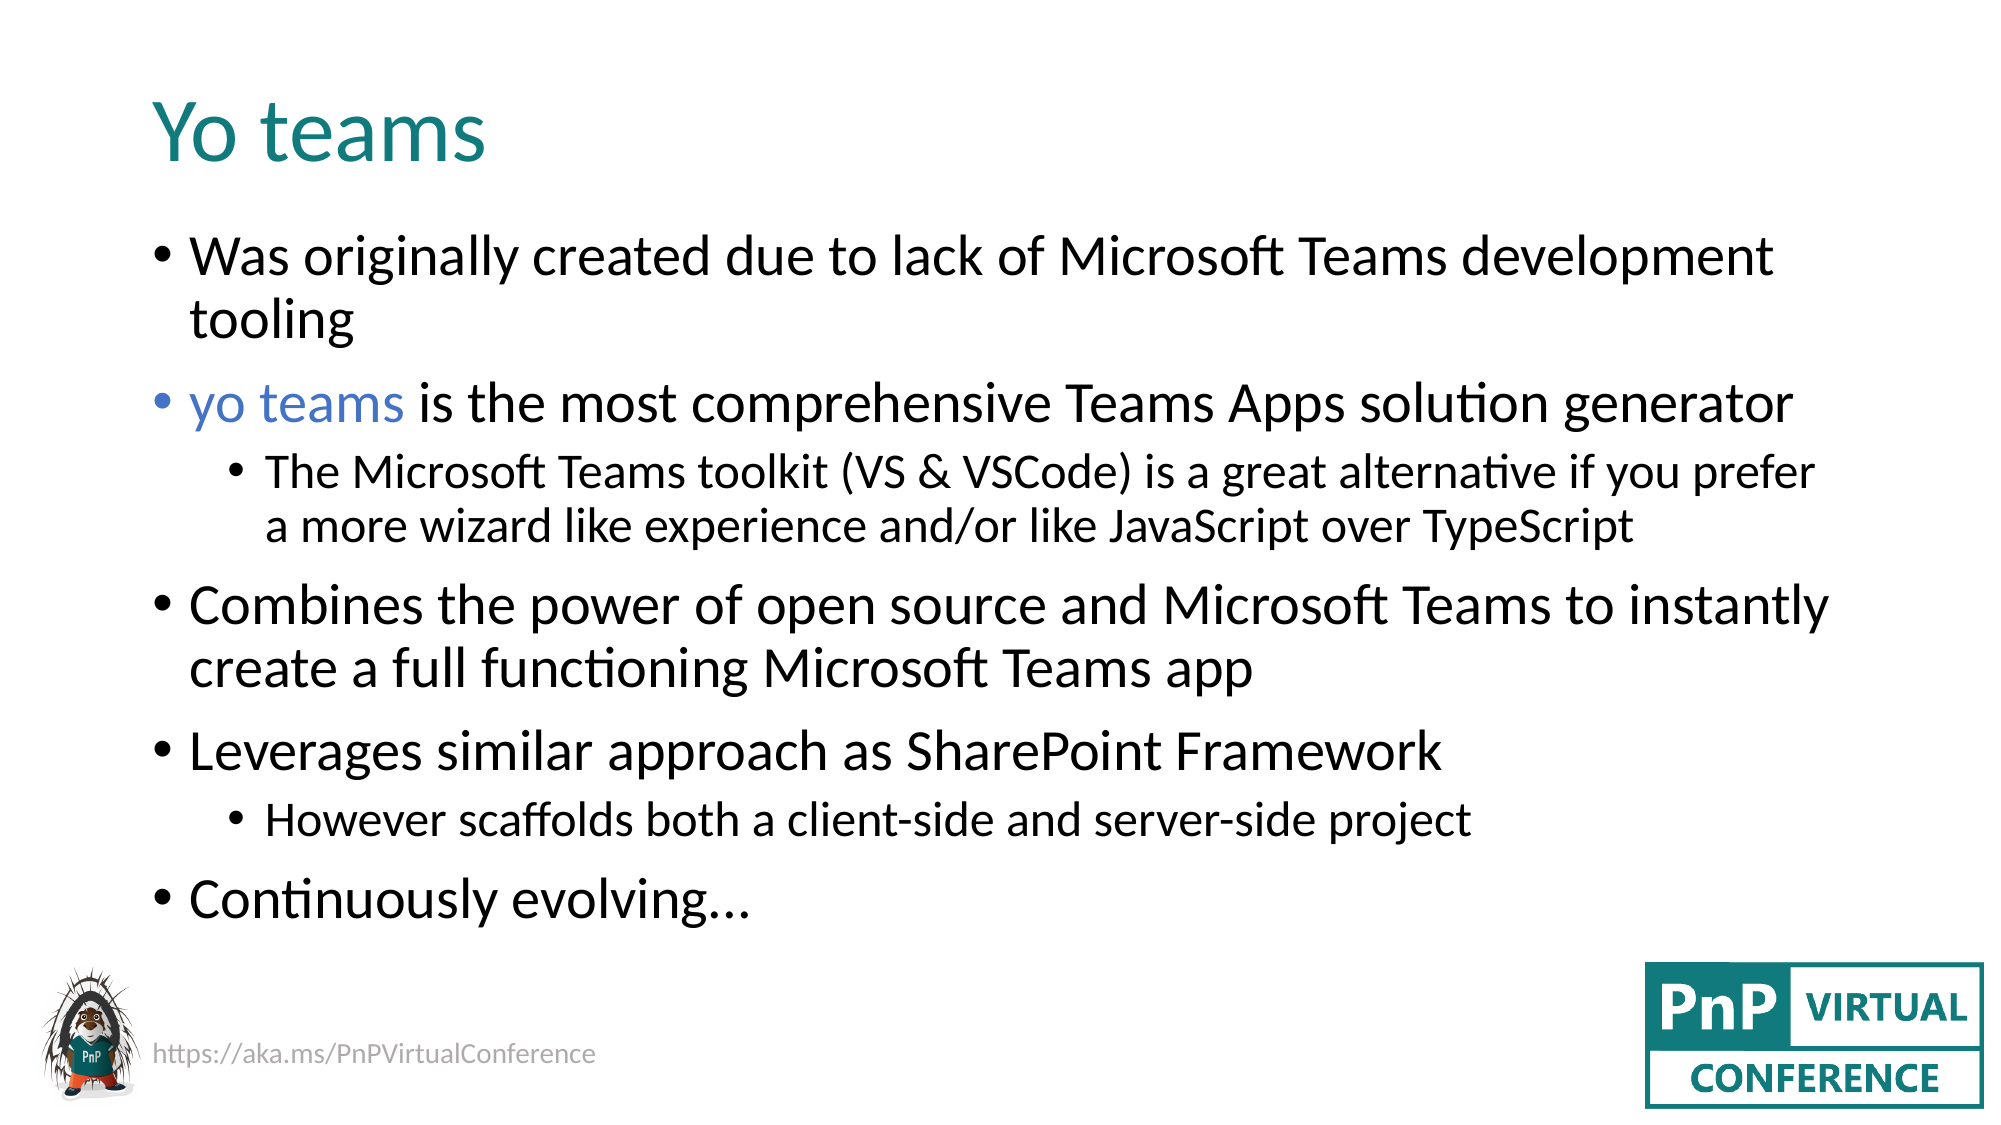

# Yo teams
Was originally created due to lack of Microsoft Teams development tooling
yo teams is the most comprehensive Teams Apps solution generator
The Microsoft Teams toolkit (VS & VSCode) is a great alternative if you prefer a more wizard like experience and/or like JavaScript over TypeScript
Combines the power of open source and Microsoft Teams to instantly create a full functioning Microsoft Teams app
Leverages similar approach as SharePoint Framework
However scaffolds both a client-side and server-side project
Continuously evolving...